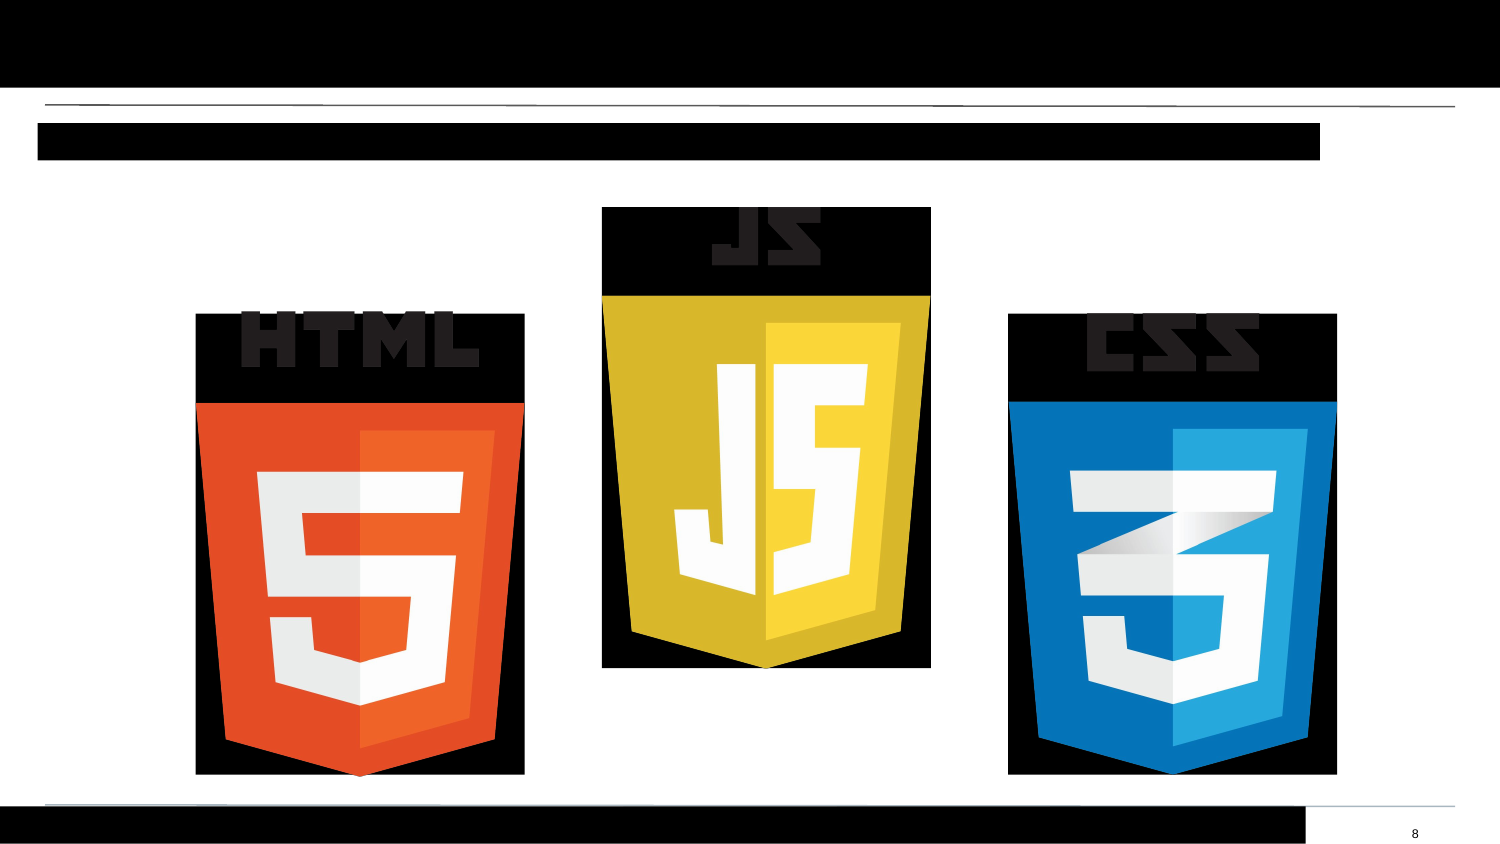

The core Three Front-End Web Technologies

The
Web

           8